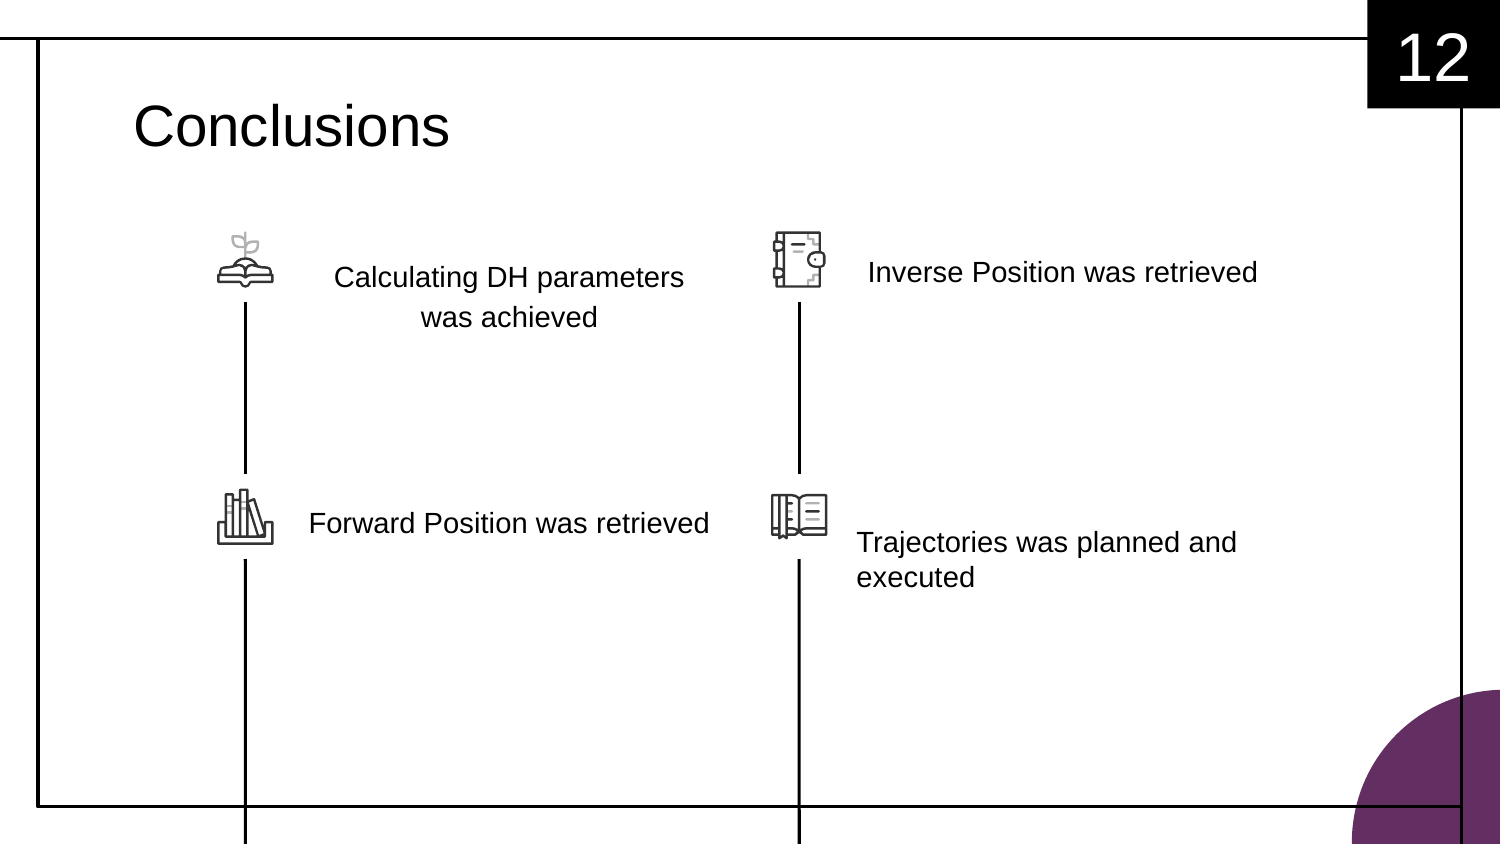

12
# Conclusions

Calculating DH parameters was achieved
Inverse Position was retrieved

Forward Position was retrieved

Trajectories was planned and executed